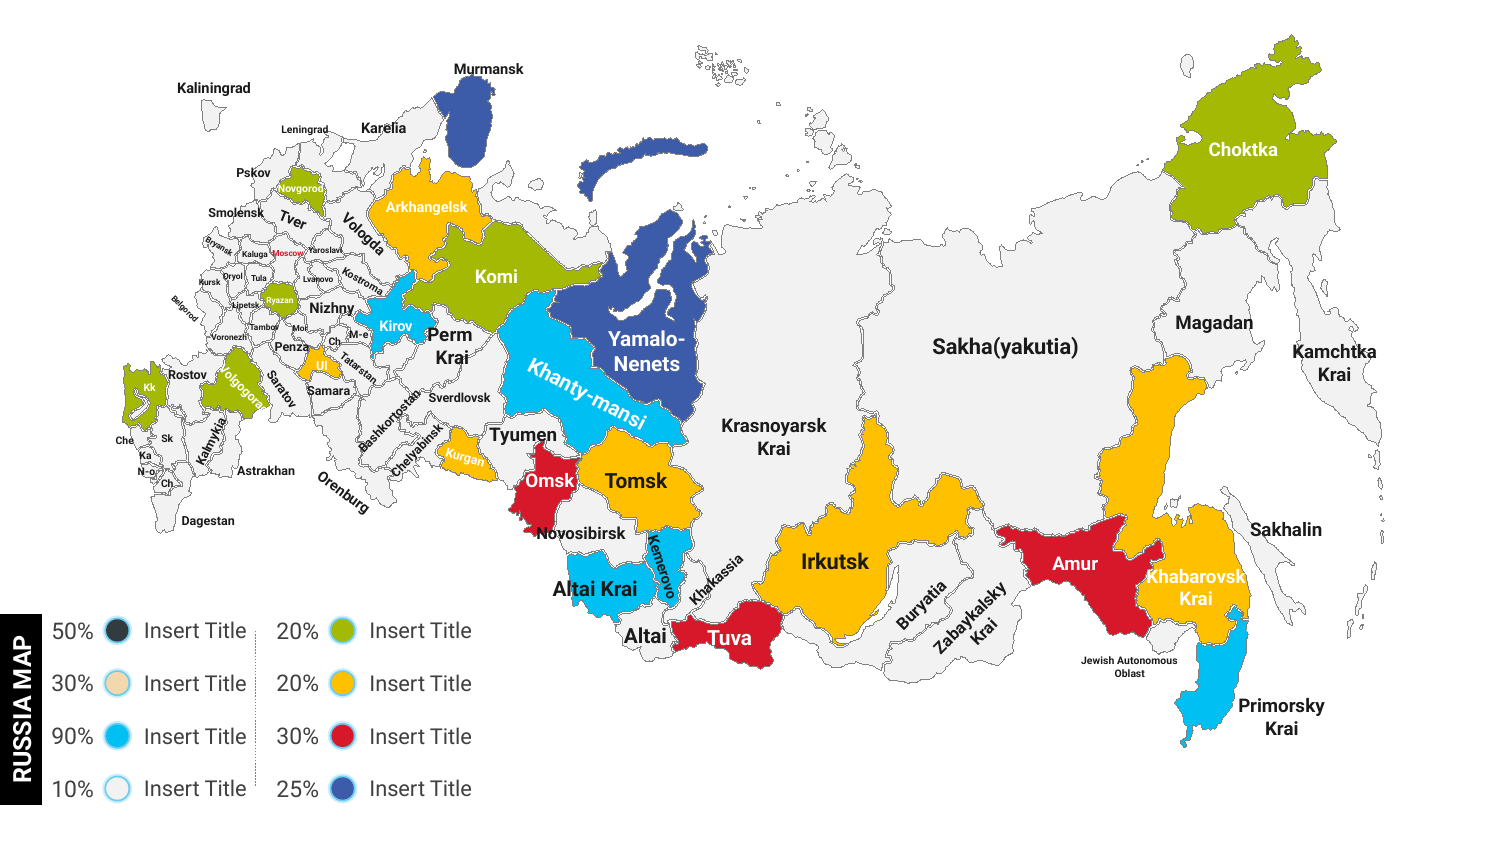

Murmansk
Kaliningrad
Karelia
Leningrad
Choktka
Pskov
Novgorod
Arkhangelsk
Smolensk
Tver
Vologda
Bryansk
Yaroslavi
Moscow
Kaluga
Komi
Oryol
Tula
Lvanovo
Kostroma
Kursk
Ryazan
Nizhny
Lipetsk
Belgorod
Magadan
Kirov
Tambov
Perm
Krai
Mor
Yamalo-
Nenets
M-e
Voronezh
Sakha(yakutia)
Ch
Penza
Kamchtka
Krai
Ul
Tatarstan
Rostov
Khanty-mansi
Kk
Volgogorad
Saratov
Samara
Sverdlovsk
Bashkortostan
Krasnoyarsk
Krai
Tyumen
Sk
Kalmykia
Che
Chelyabinsk
Ka
Kurgan
Astrakhan
N-o
Tomsk
Omsk
Ch
Orenburg
Dagestan
Sakhalin
Novosibirsk
Irkutsk
Amur
Kemerovo
Khabarovsk
Krai
Khakassia
Altai Krai
Buryatia
Zabaykalsky
Krai
Altai
Tuva
Jewish Autonomous
Oblast
Primorsky
Krai

20%
50%
Insert Title
Insert Title

20%
30%
Insert Title
Insert Title
RUSSIA MAP

30%
90%
Insert Title
Insert Title

10%
25%
Insert Title
Insert Title